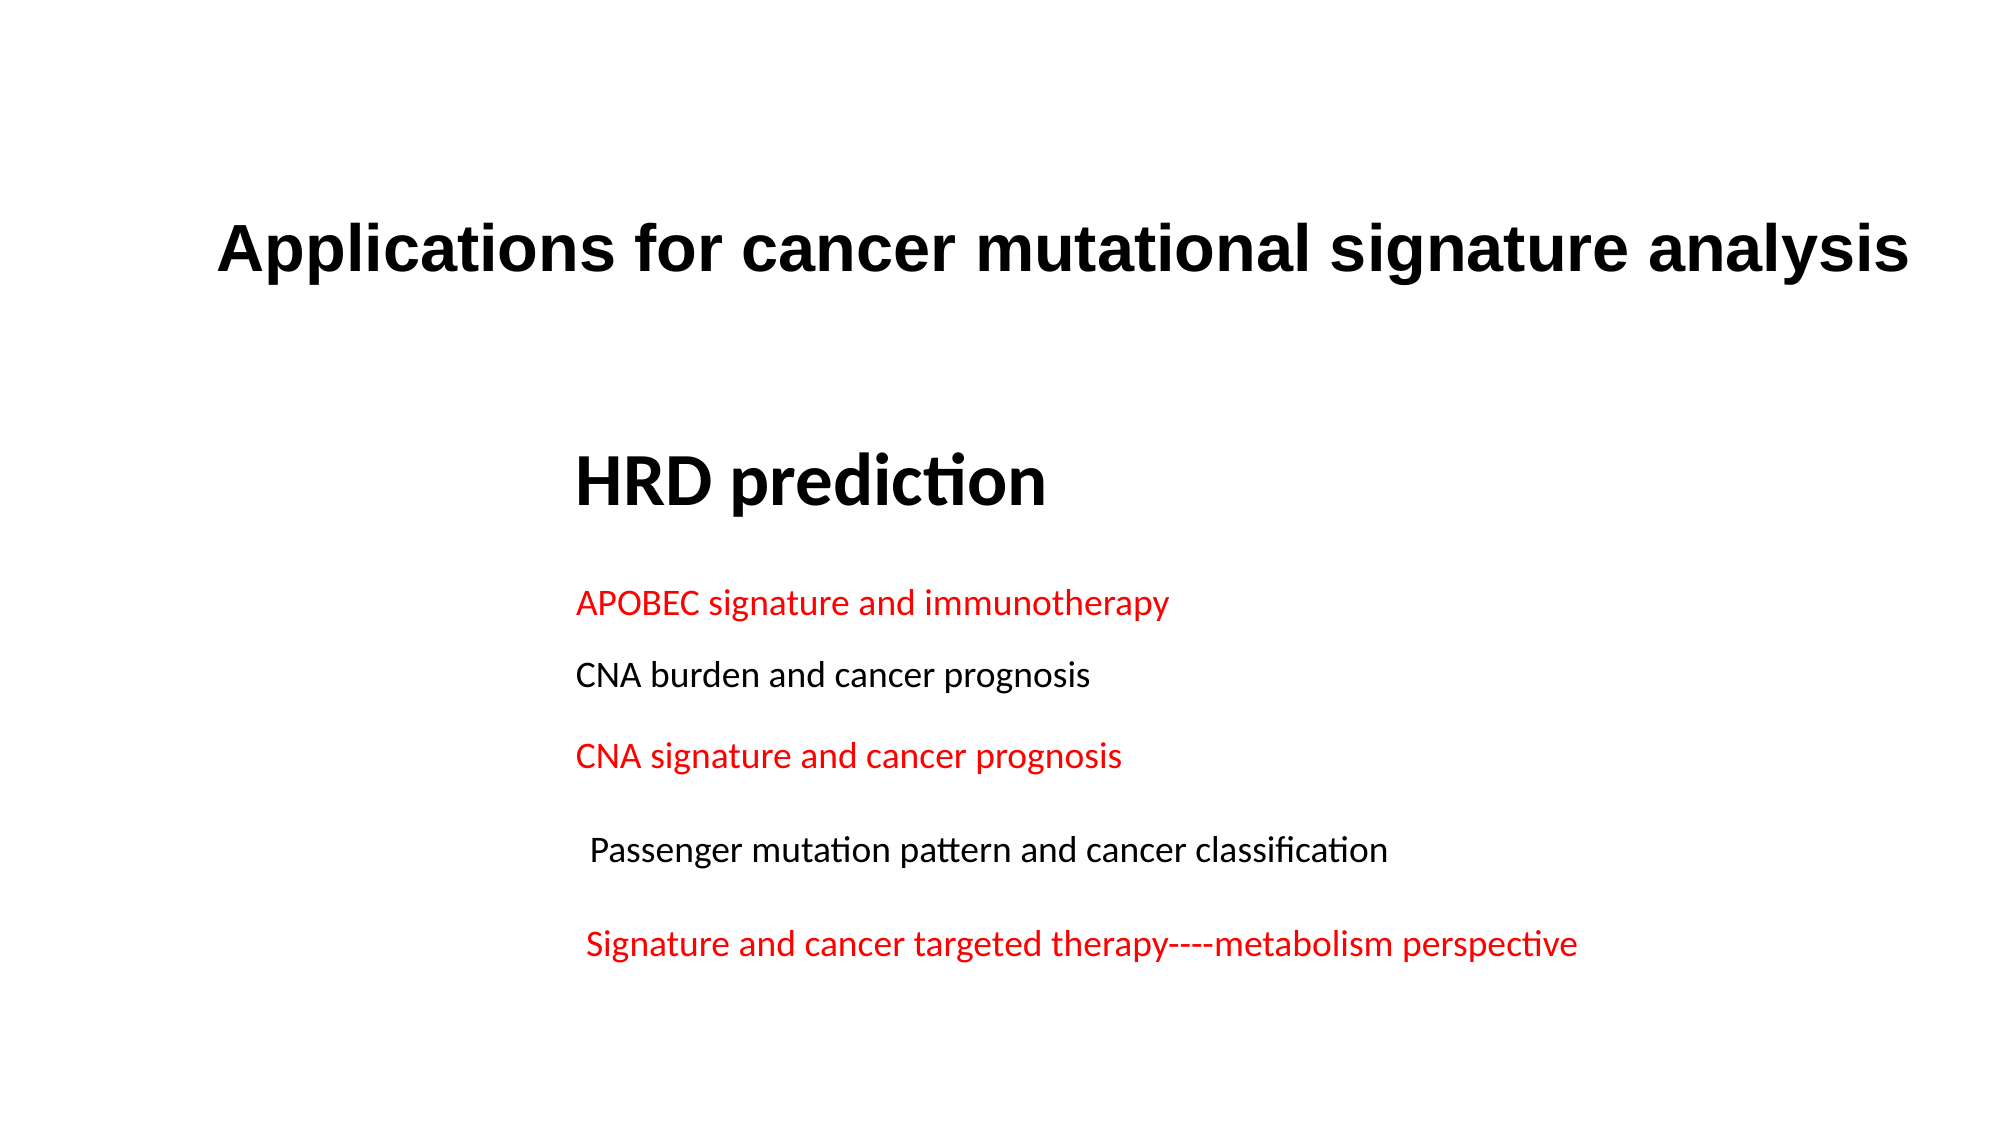

Applications for cancer mutational signature analysis
HRD prediction
APOBEC signature and immunotherapy
CNA burden and cancer prognosis
CNA signature and cancer prognosis
Passenger mutation pattern and cancer classification
Signature and cancer targeted therapy----metabolism perspective